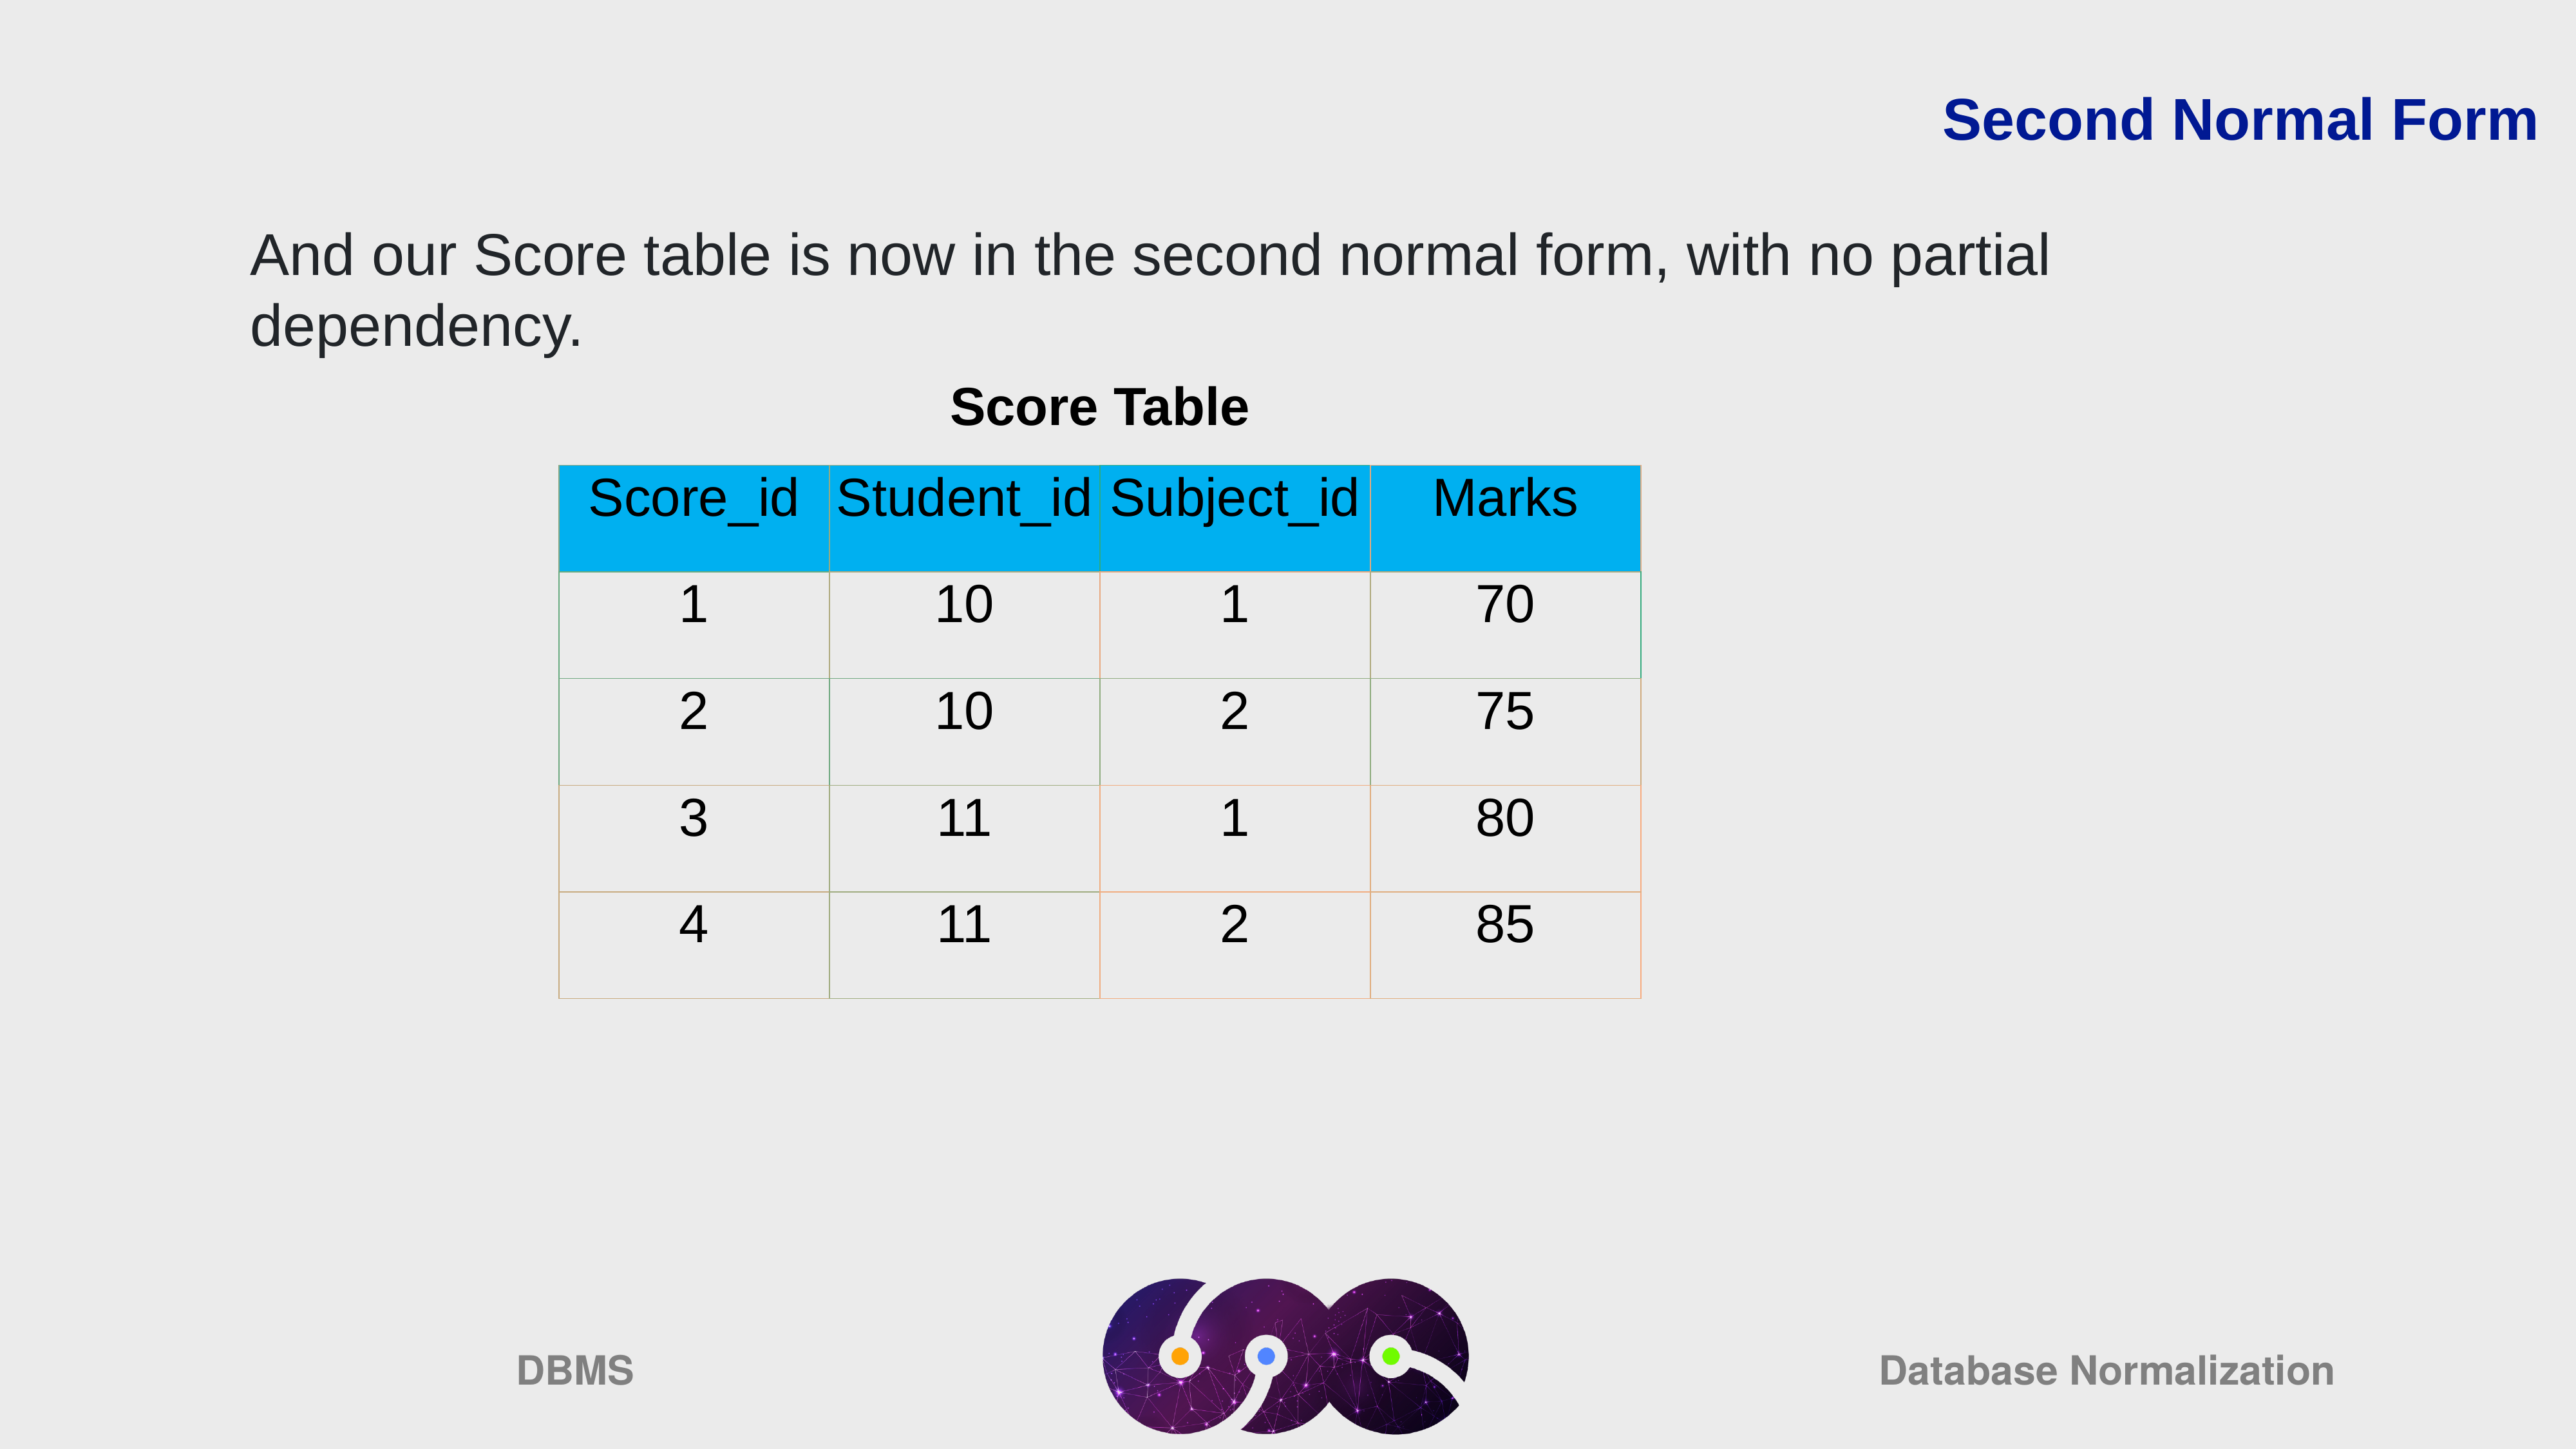

Second Normal Form
And our Score table is now in the second normal form, with no partial dependency.

Score Table
| Score\_id | Student\_id | Subject\_id | Marks |
| --- | --- | --- | --- |
| 1 | 10 | 1 | 70 |
| 2 | 10 | 2 | 75 |
| 3 | 11 | 1 | 80 |
| 4 | 11 | 2 | 85 |